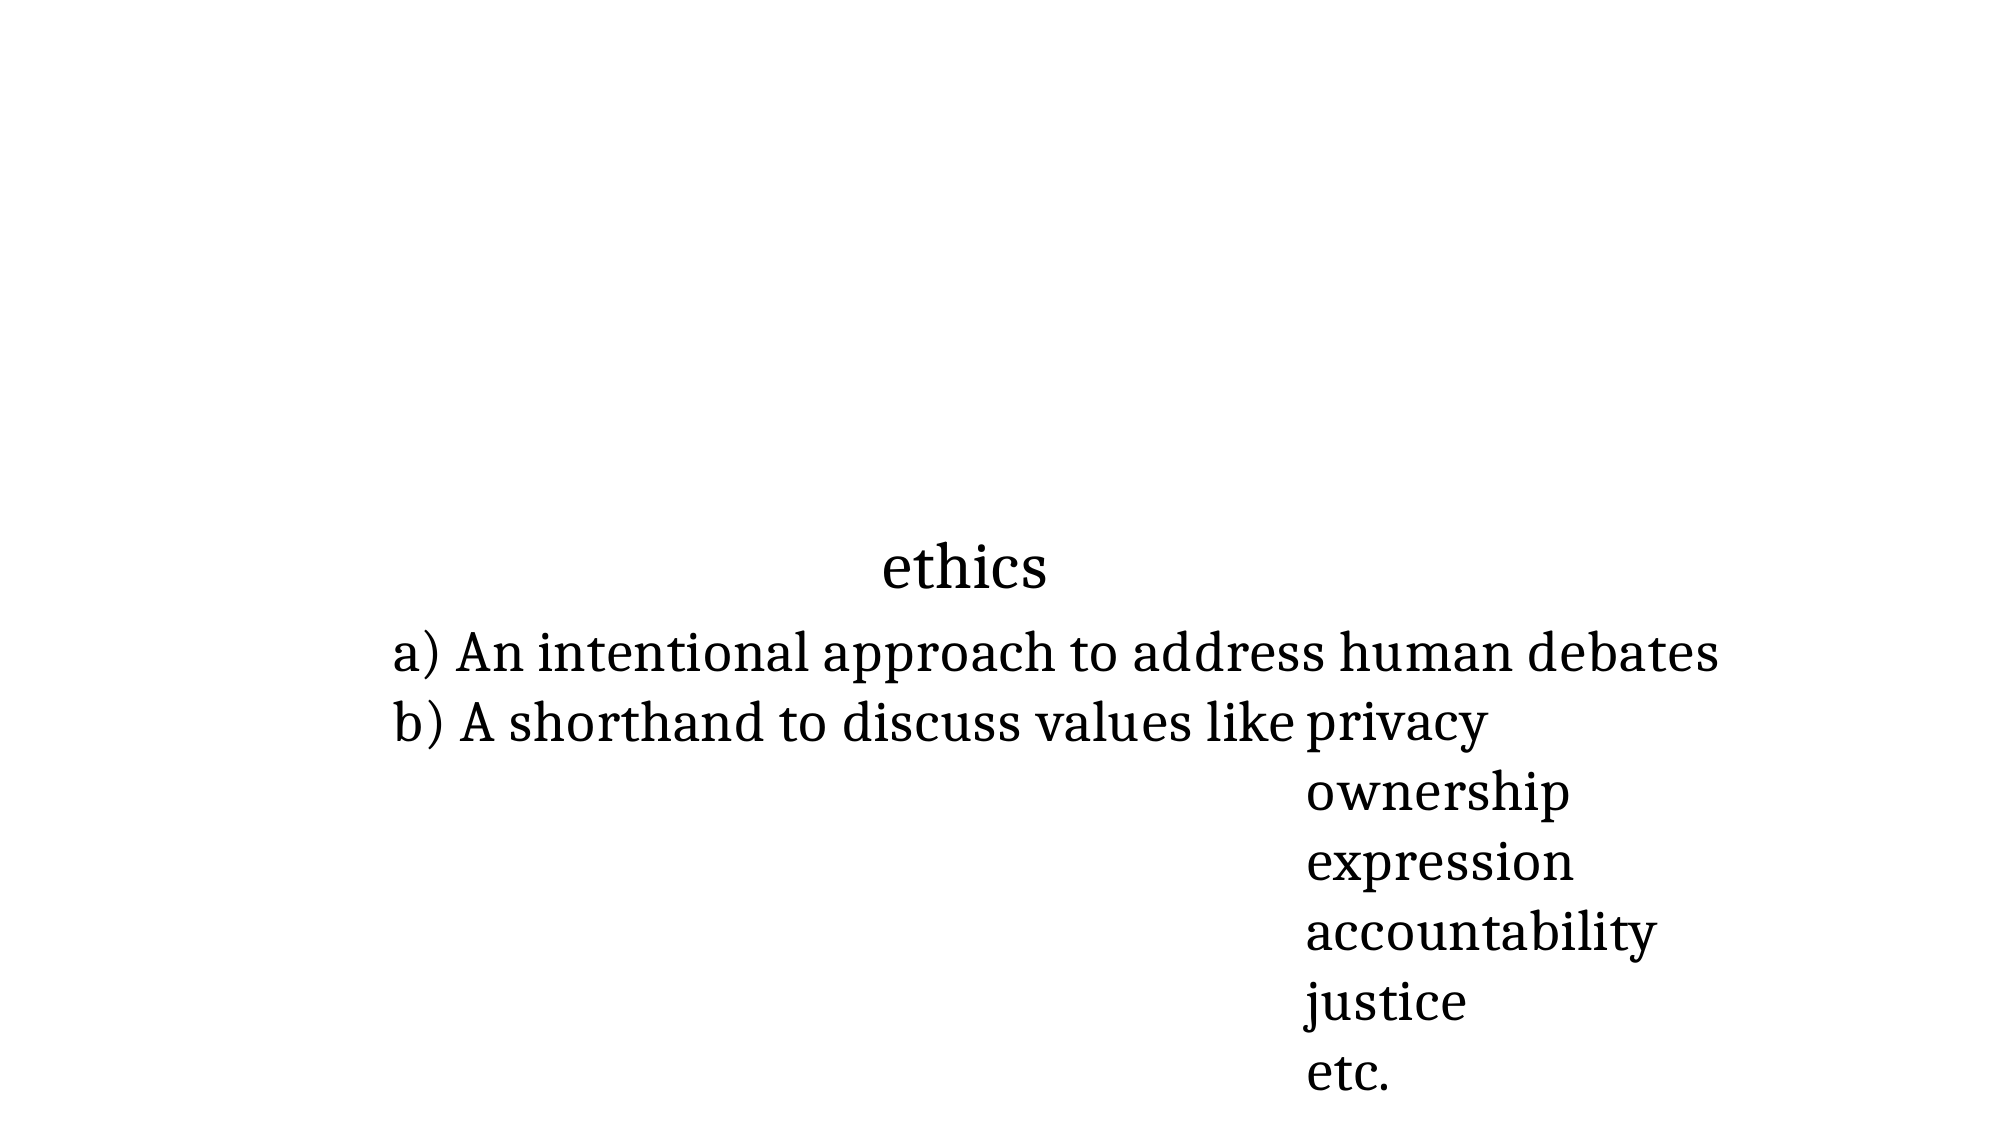

ethics
a) An intentional approach to address human debates
b) A shorthand to discuss values like
privacy
ownership
expression
accountability
justice
etc.